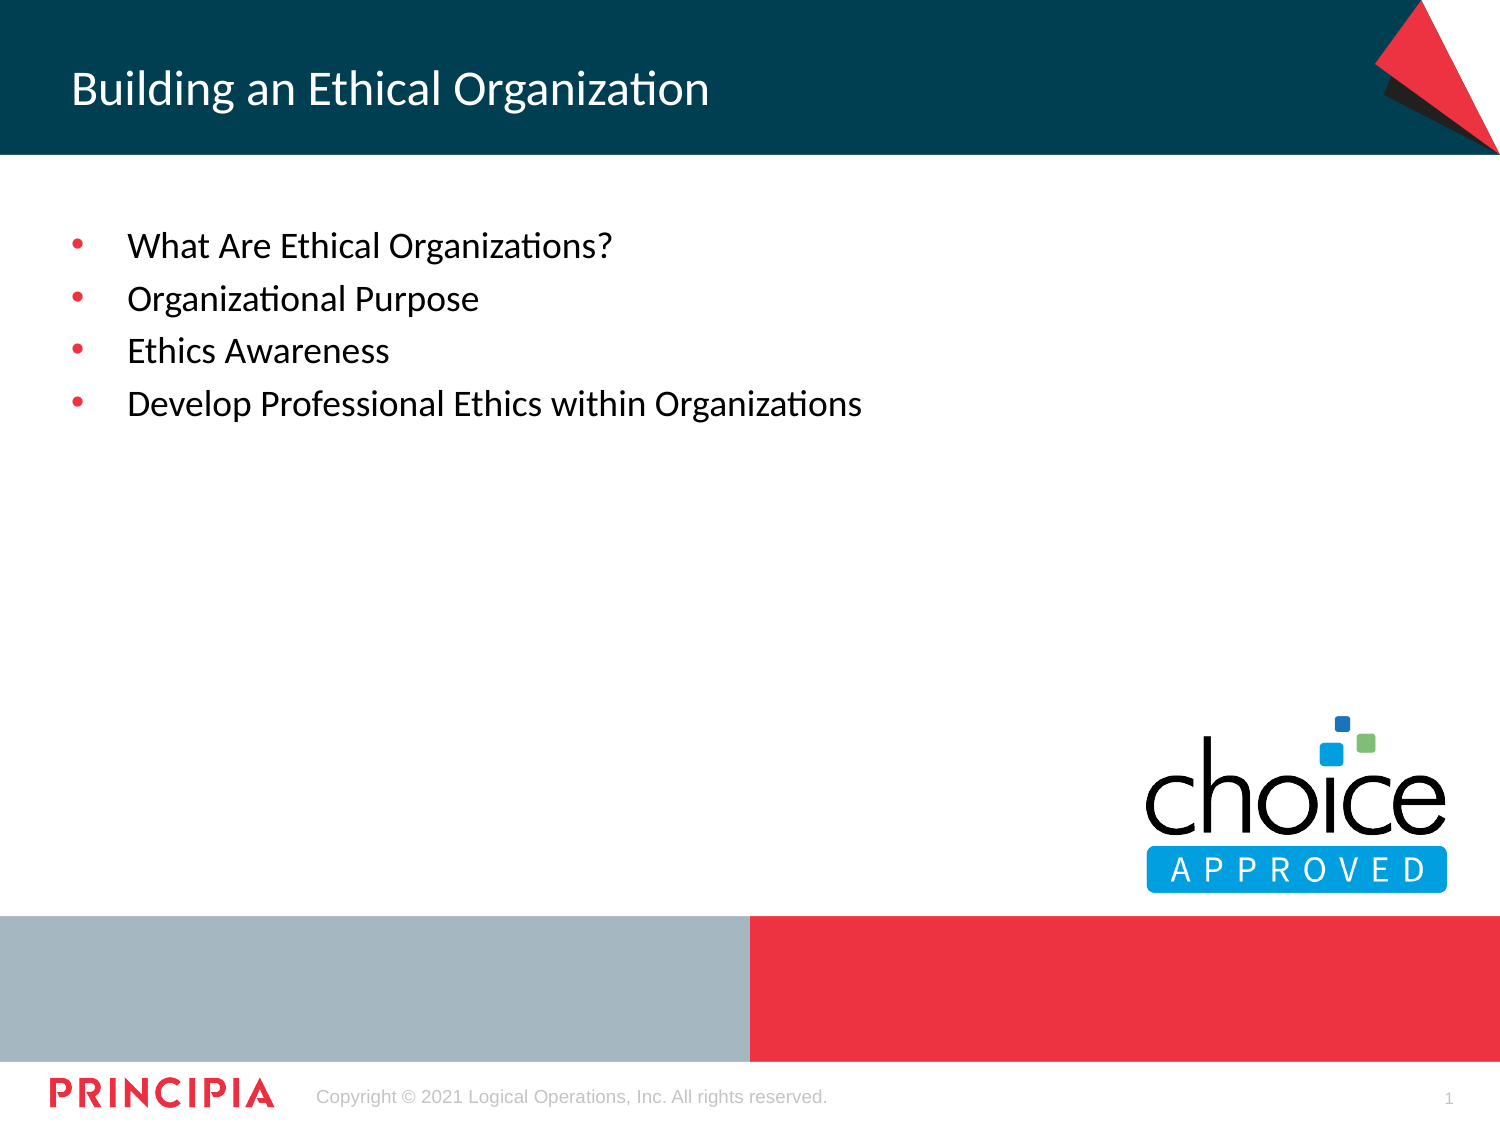

# Building an Ethical Organization
What Are Ethical Organizations?
Organizational Purpose
Ethics Awareness
Develop Professional Ethics within Organizations
1